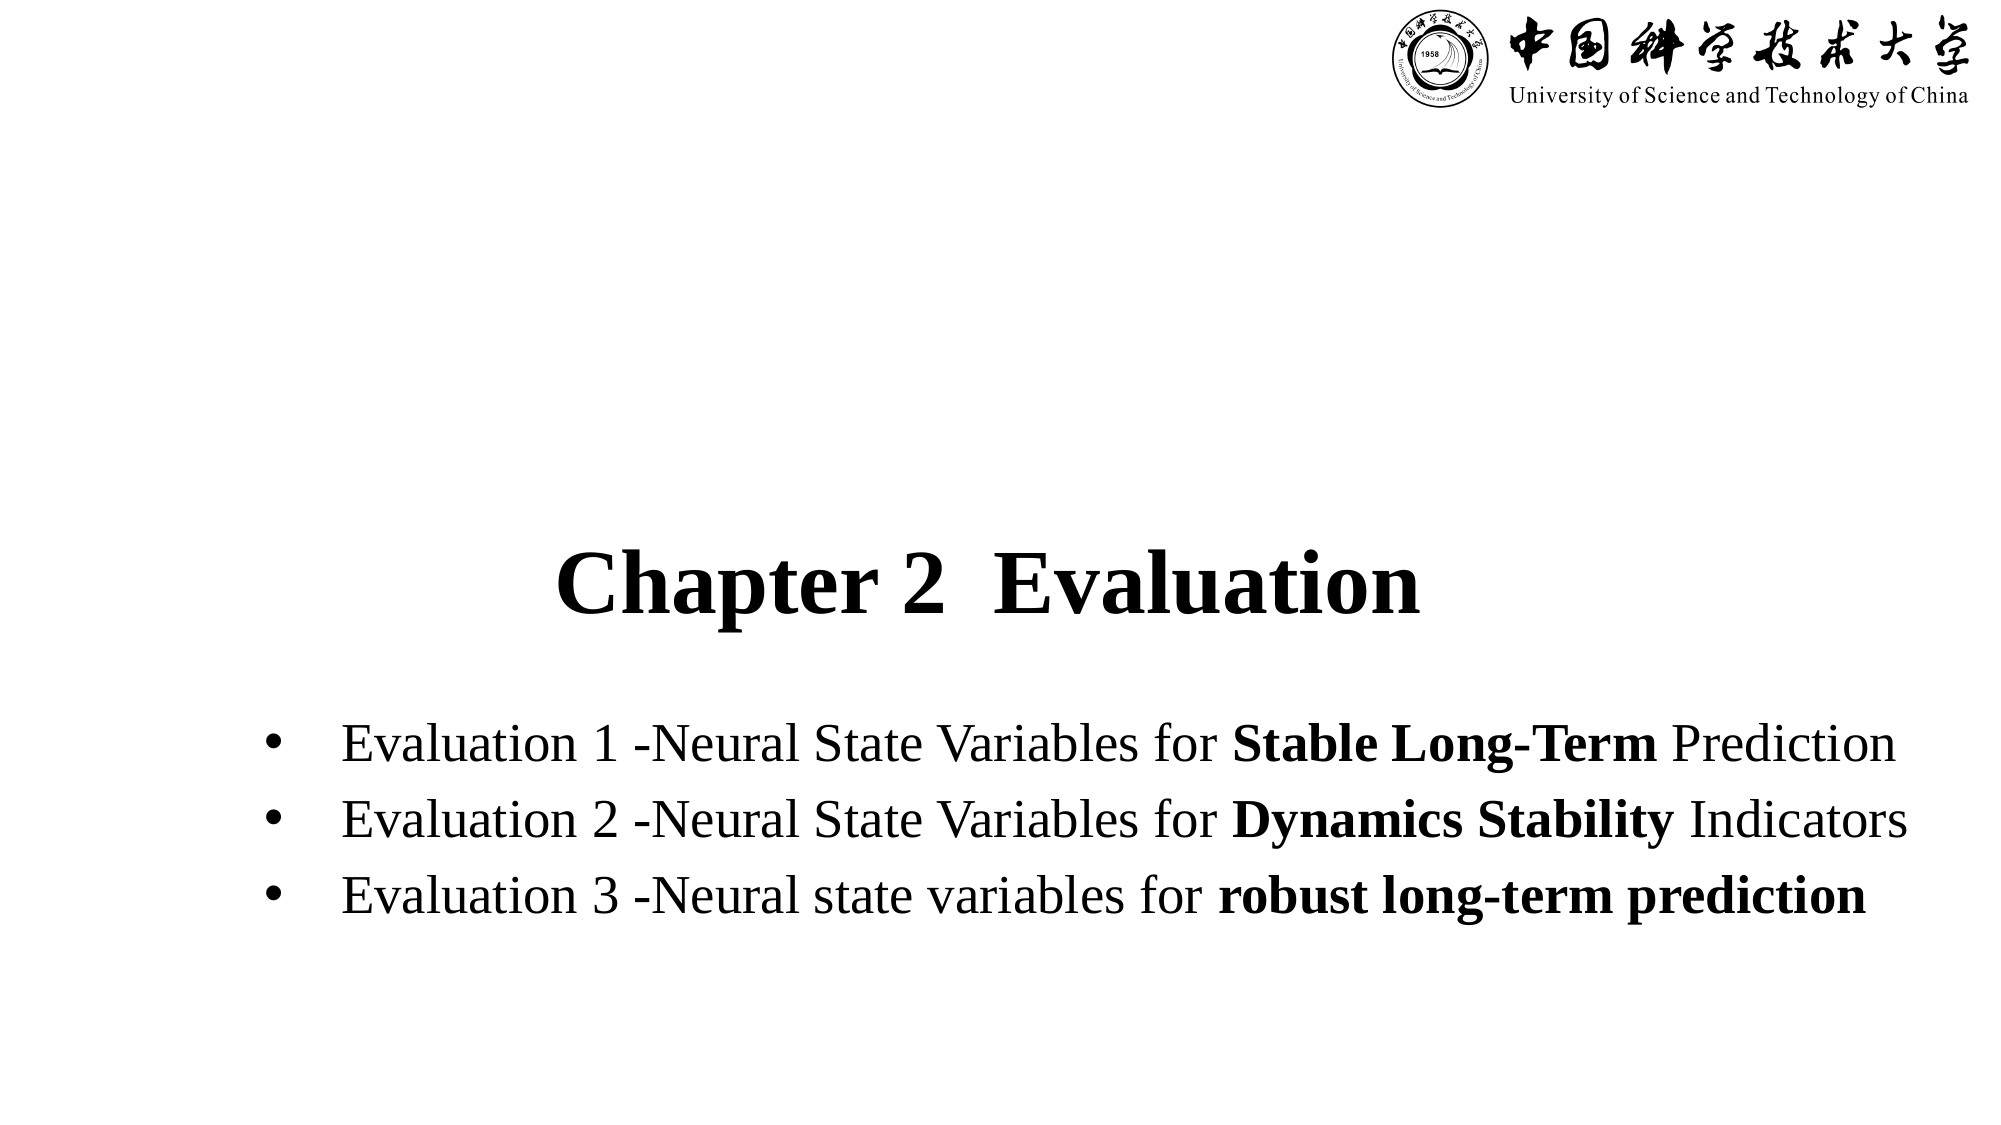

# Chapter 2  Evaluation
Evaluation 1 -Neural State Variables for Stable Long-Term Prediction
Evaluation 2 -Neural State Variables for Dynamics Stability Indicators
Evaluation 3 -Neural state variables for robust long-term prediction